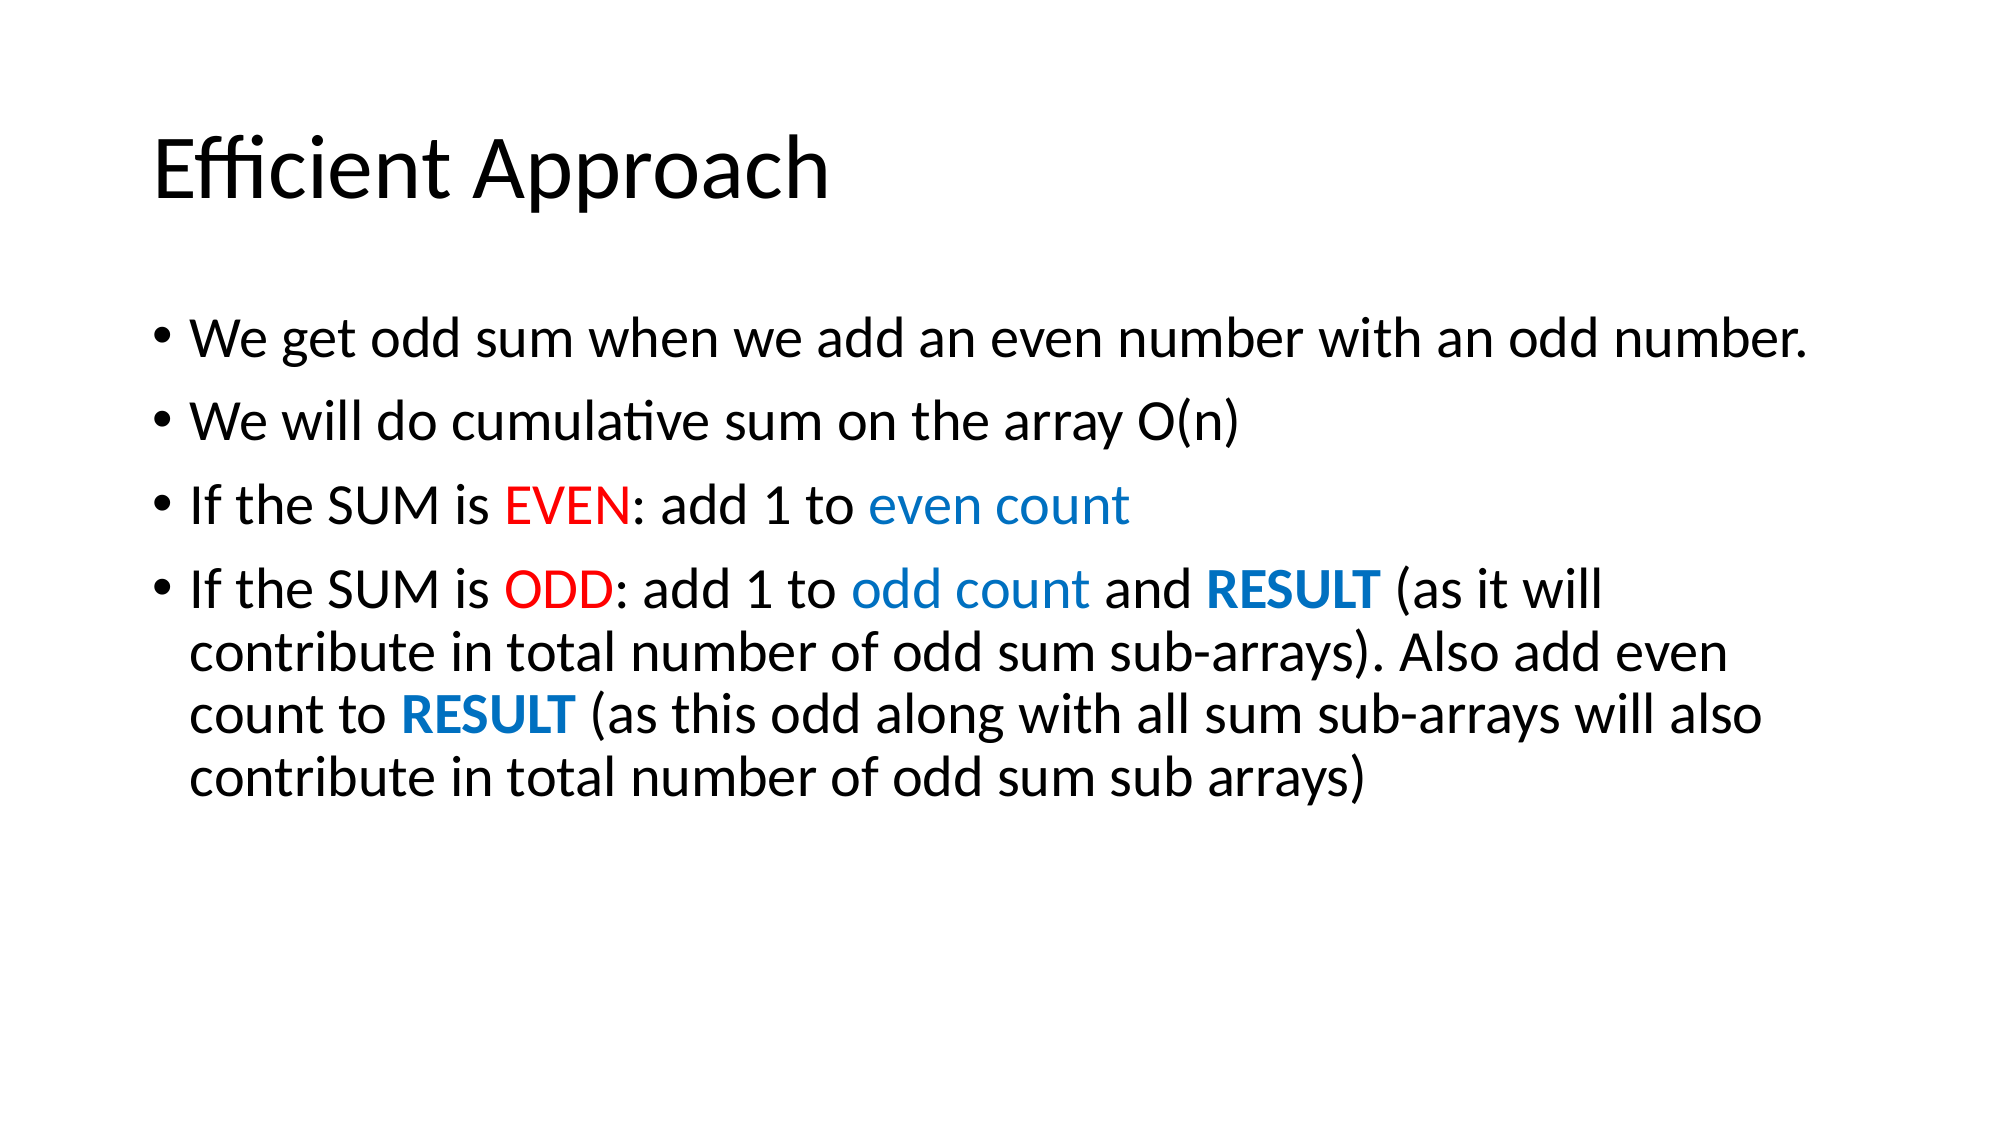

# Efficient Approach
We get odd sum when we add an even number with an odd number.
We will do cumulative sum on the array O(n)
If the SUM is EVEN: add 1 to even count
If the SUM is ODD: add 1 to odd count and RESULT (as it will contribute in total number of odd sum sub-arrays). Also add even count to RESULT (as this odd along with all sum sub-arrays will also contribute in total number of odd sum sub arrays)